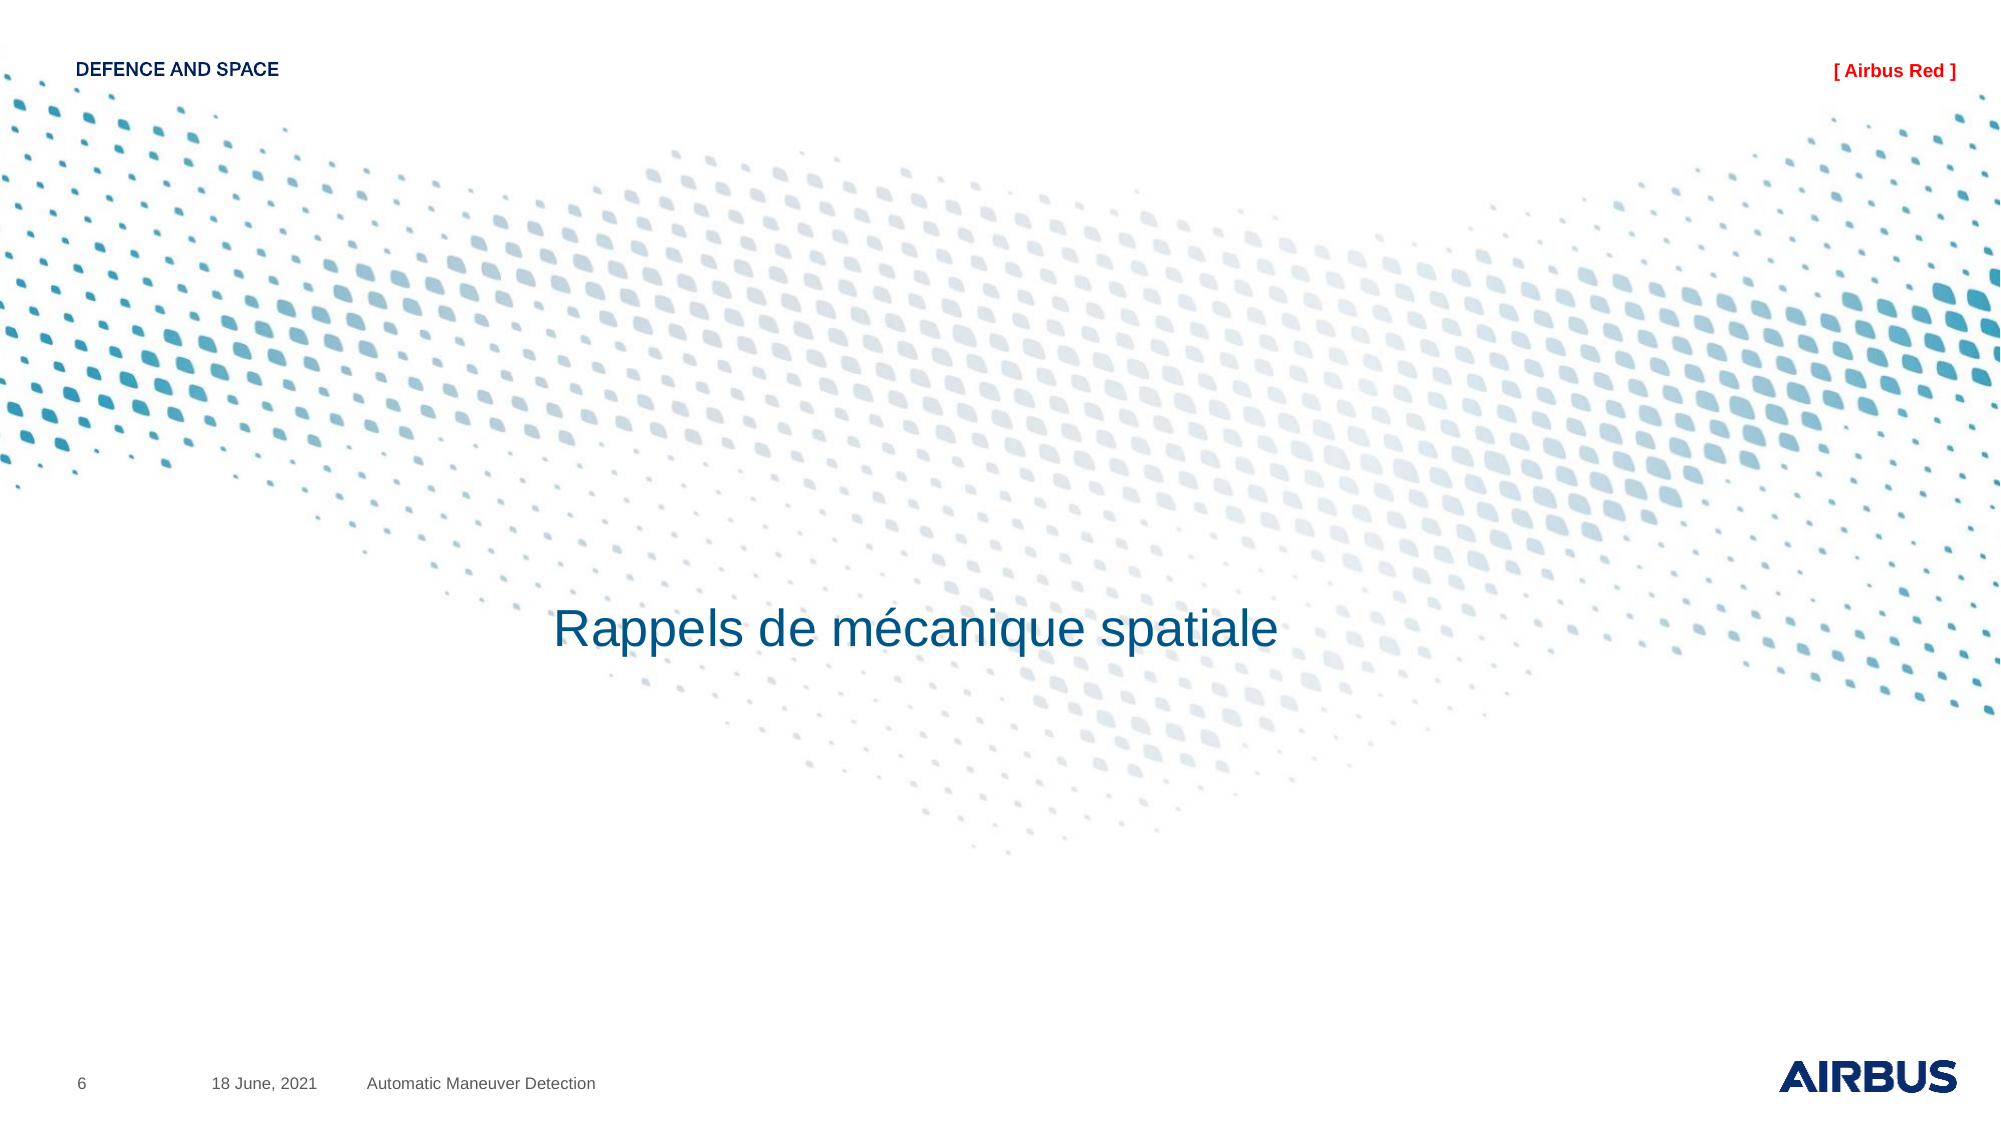

# Rappels de mécanique spatiale
6
18 June, 2021
Automatic Maneuver Detection